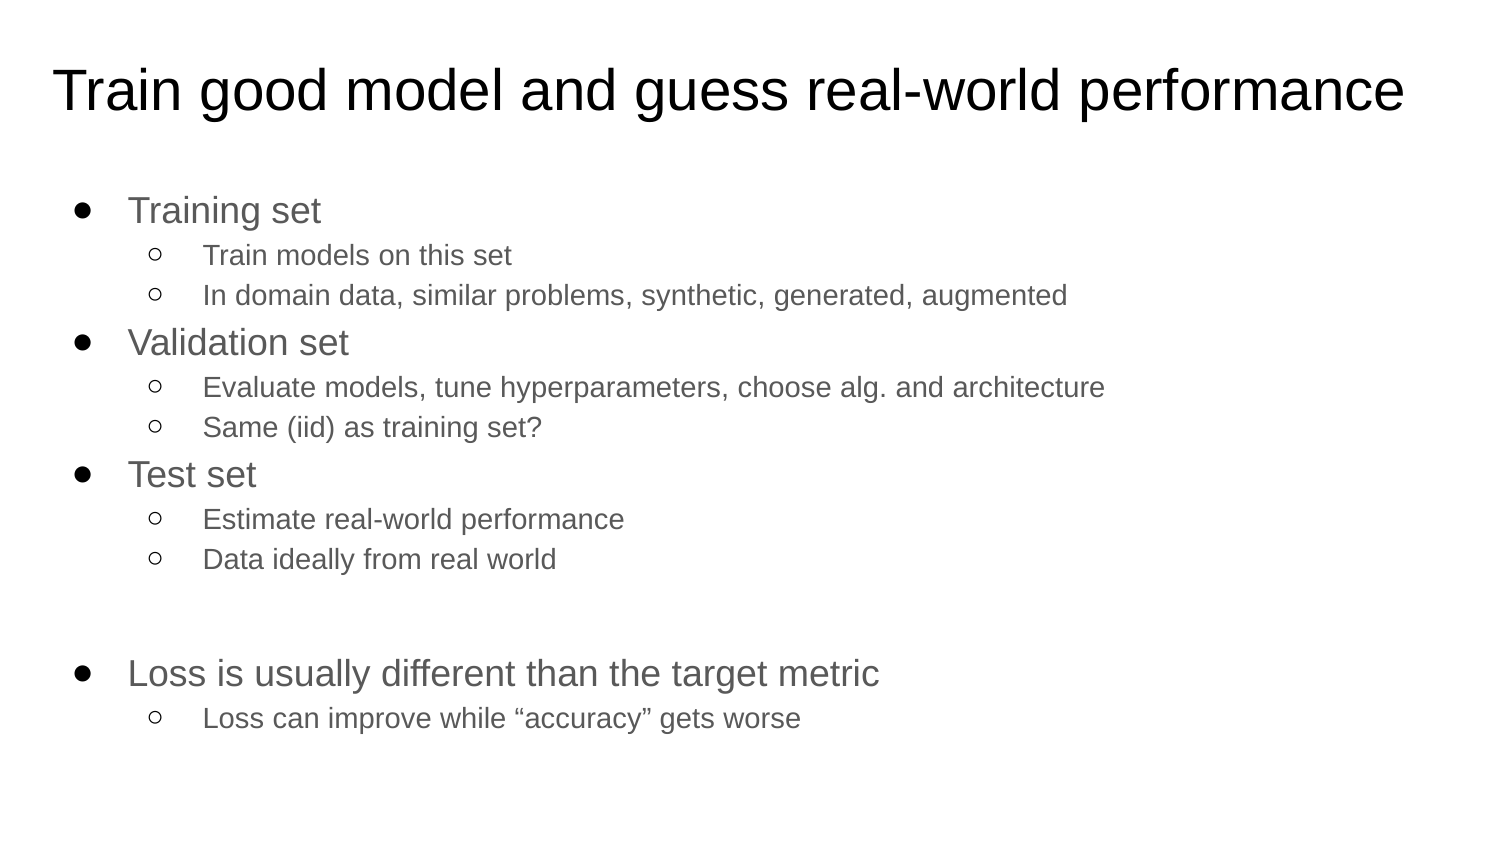

# Train good model and guess real-world performance
Training set
Train models on this set
In domain data, similar problems, synthetic, generated, augmented
Validation set
Evaluate models, tune hyperparameters, choose alg. and architecture
Same (iid) as training set?
Test set
Estimate real-world performance
Data ideally from real world

Loss is usually different than the target metric
Loss can improve while “accuracy” gets worse